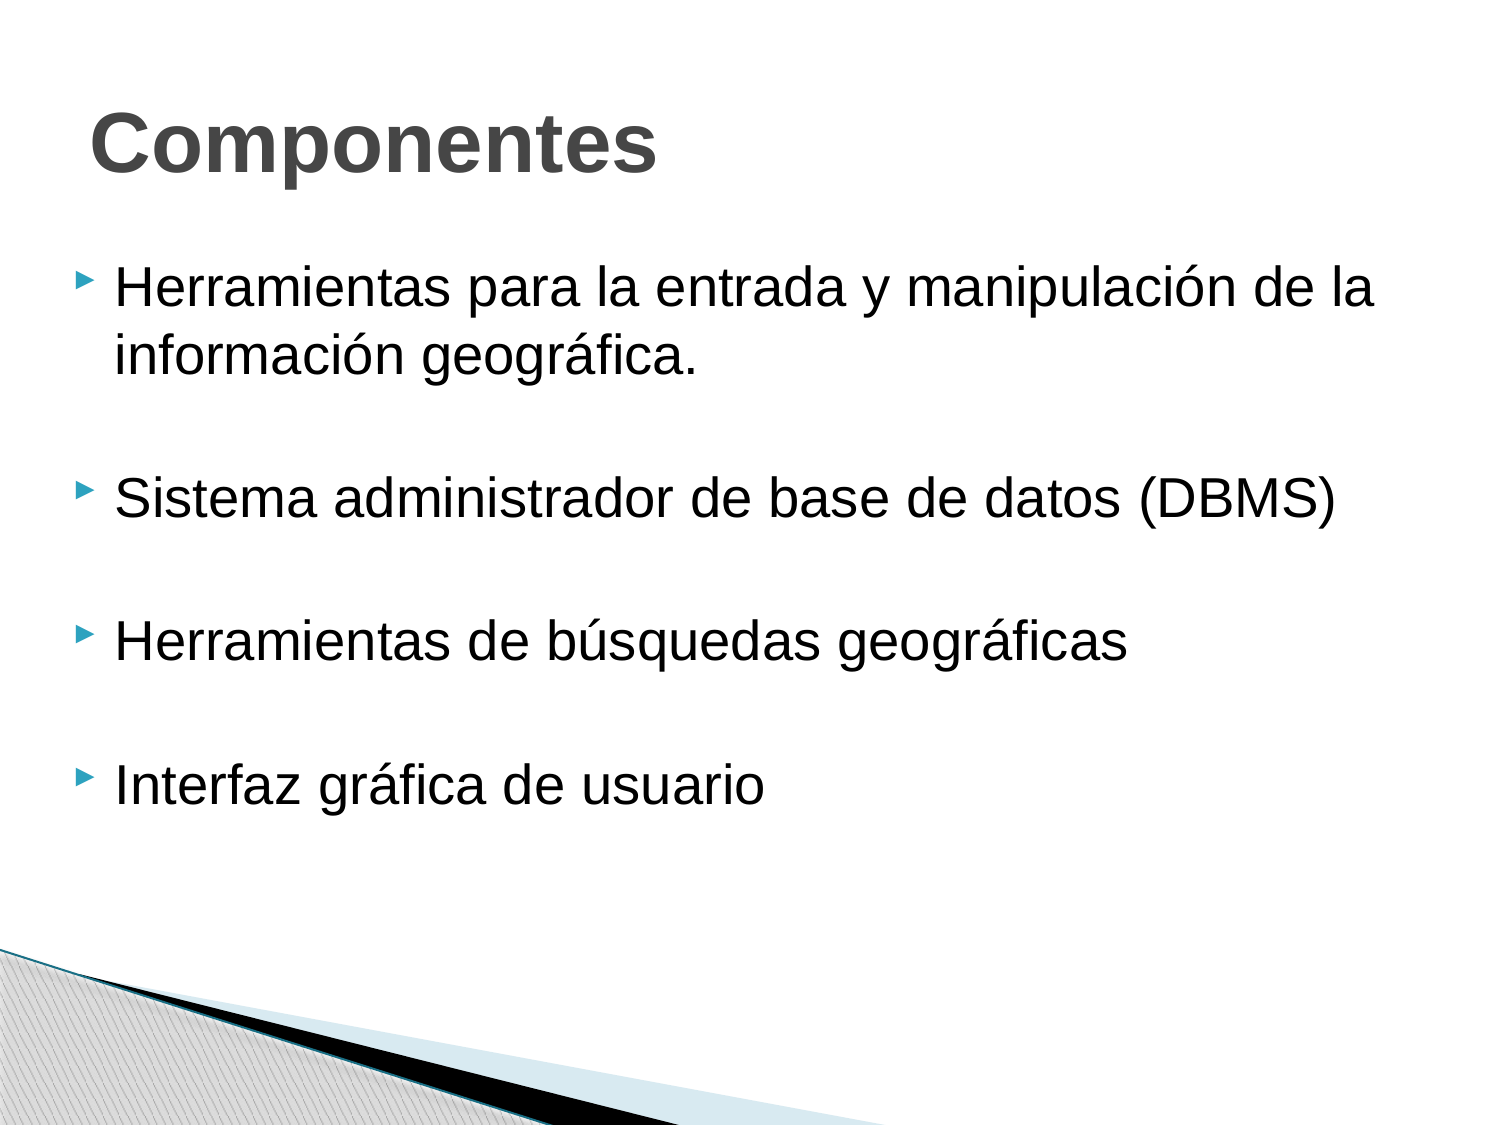

# Componentes
Herramientas para la entrada y manipulación de la información geográfica.
Sistema administrador de base de datos (DBMS)
Herramientas de búsquedas geográficas
Interfaz gráfica de usuario